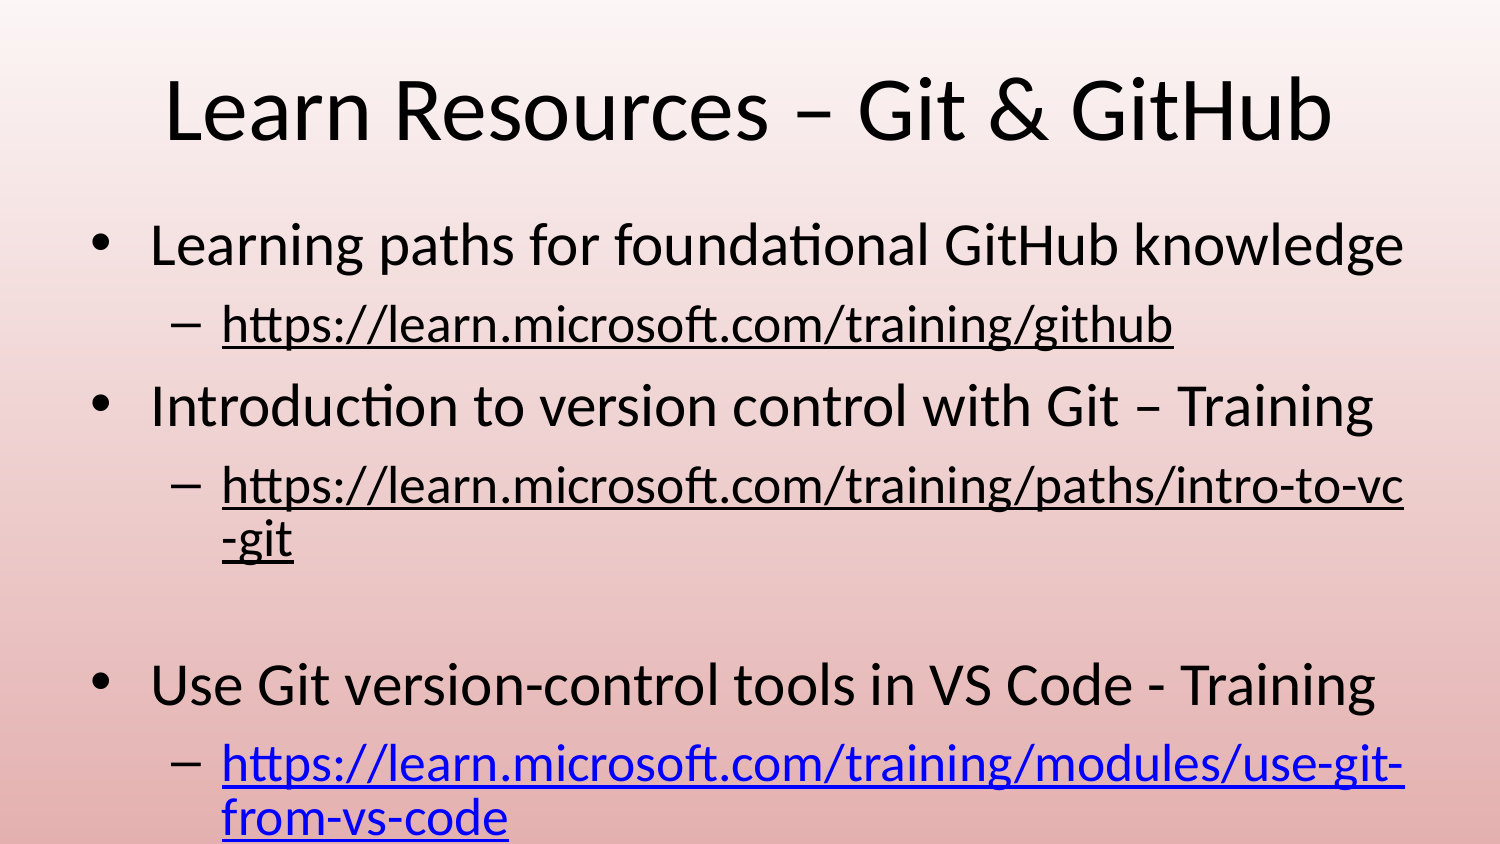

# Learn Resources – Git & GitHub
Learning paths for foundational GitHub knowledge
https://learn.microsoft.com/training/github
Introduction to version control with Git – Training
https://learn.microsoft.com/training/paths/intro-to-vc-git
Use Git version-control tools in VS Code - Training
https://learn.microsoft.com/training/modules/use-git-from-vs-code